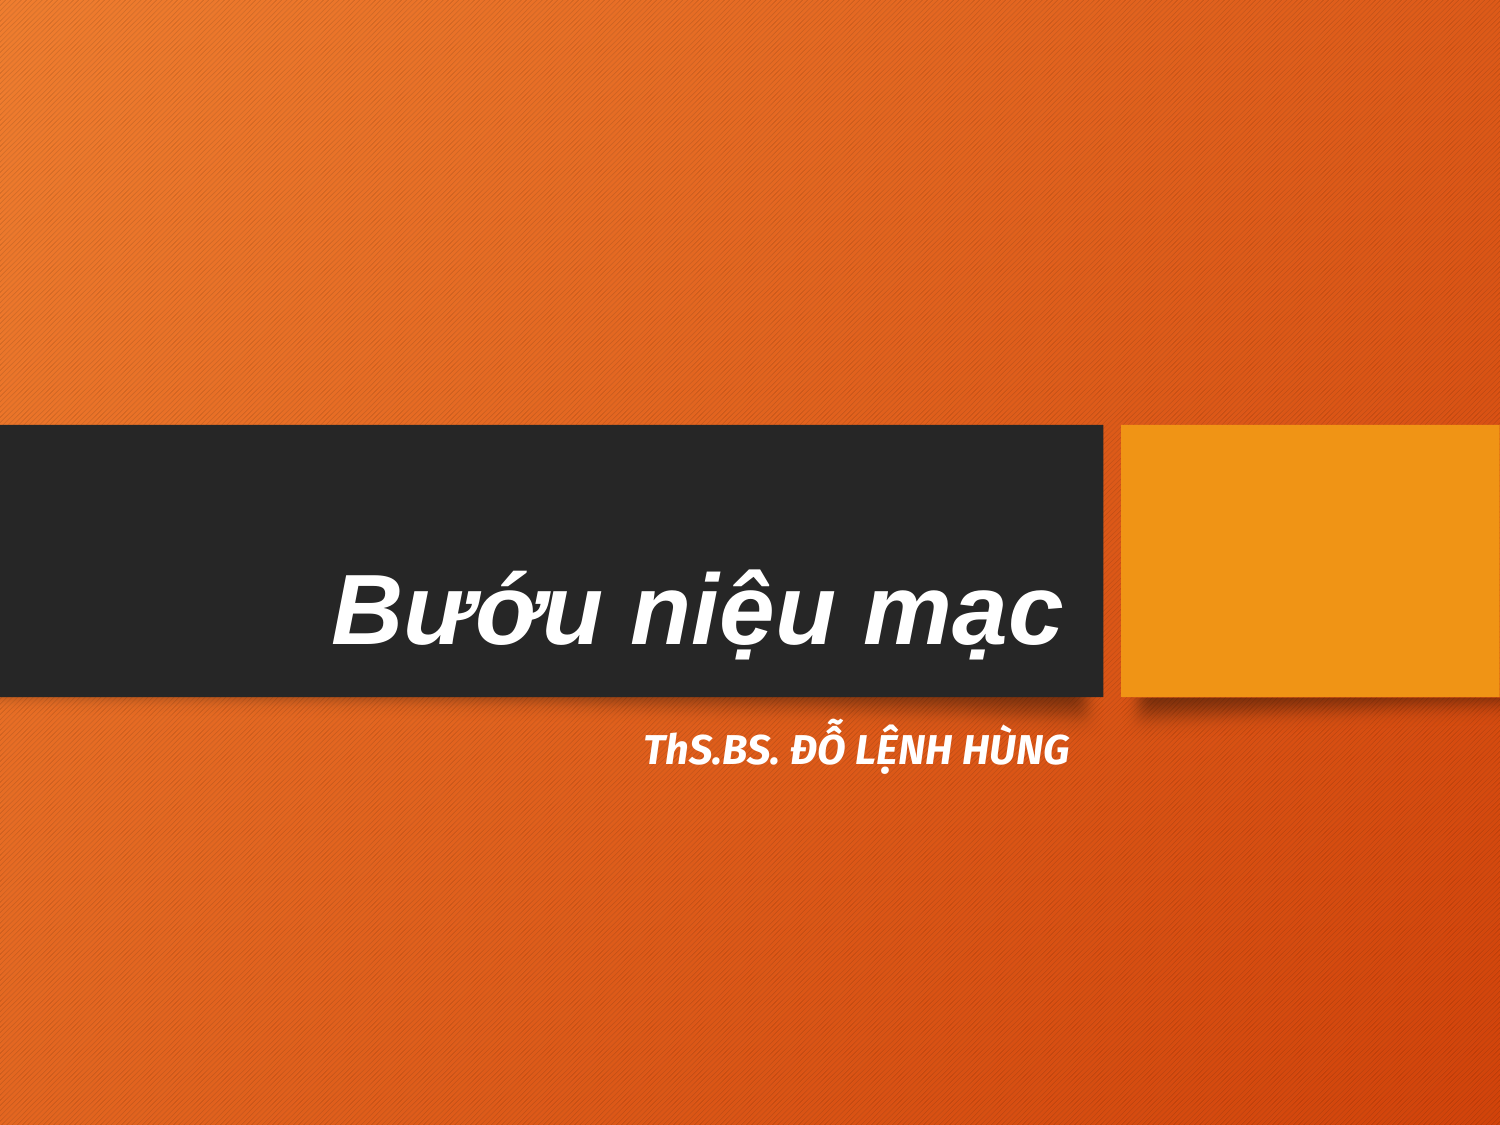

# Bướu niệu mạc
ThS.BS. ĐỖ LỆNH HÙNG